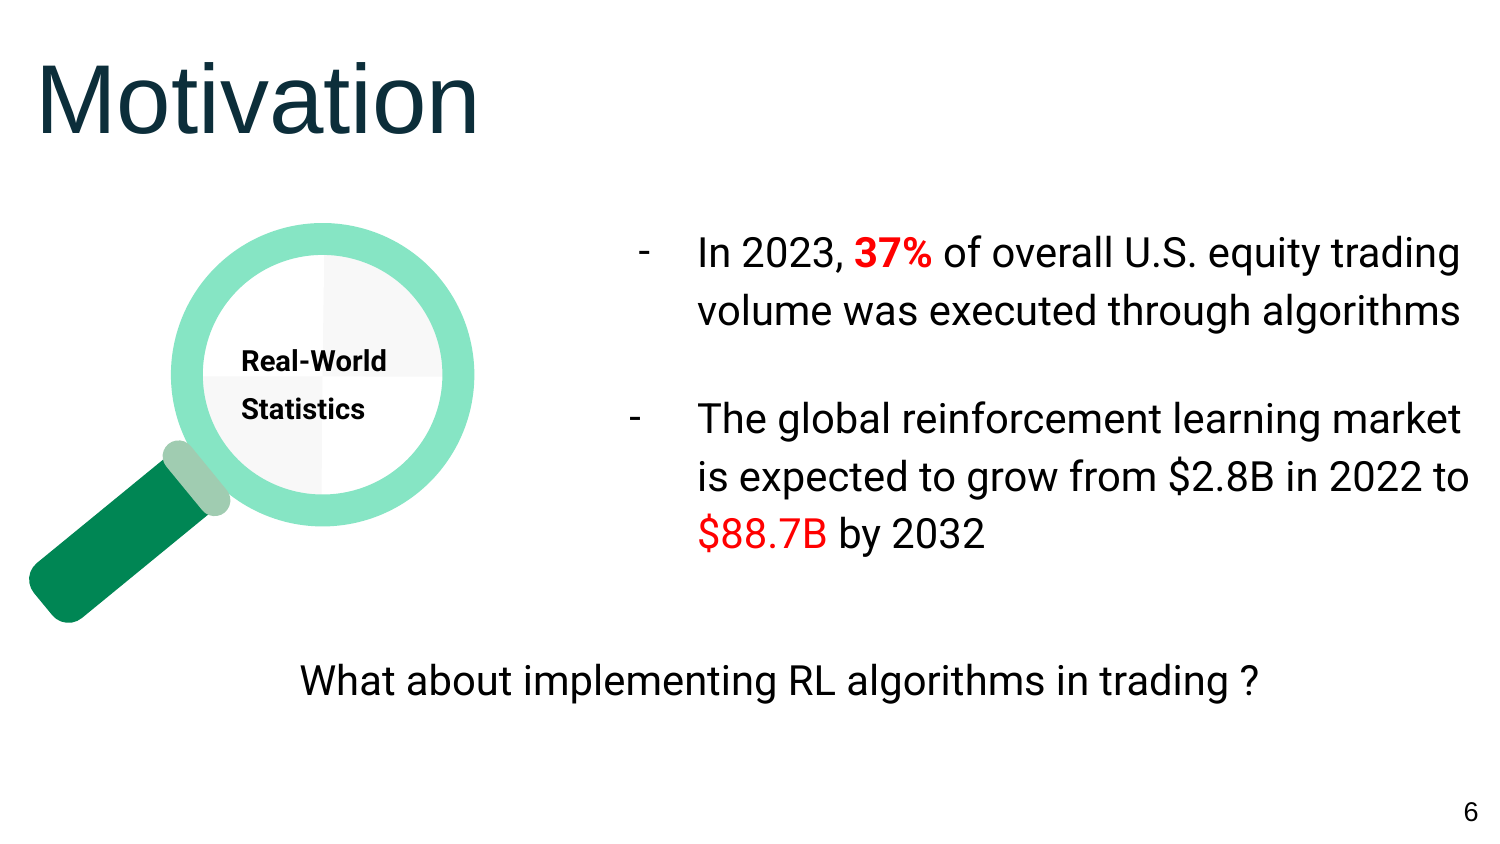

Motivation

In 2023, 37% of overall U.S. equity trading volume was executed through algorithms

The global reinforcement learning market is expected to grow from $2.8B in 2022 to $88.7B by 2032

 Real-World
 Statistics

What about implementing RL algorithms in trading ?
6